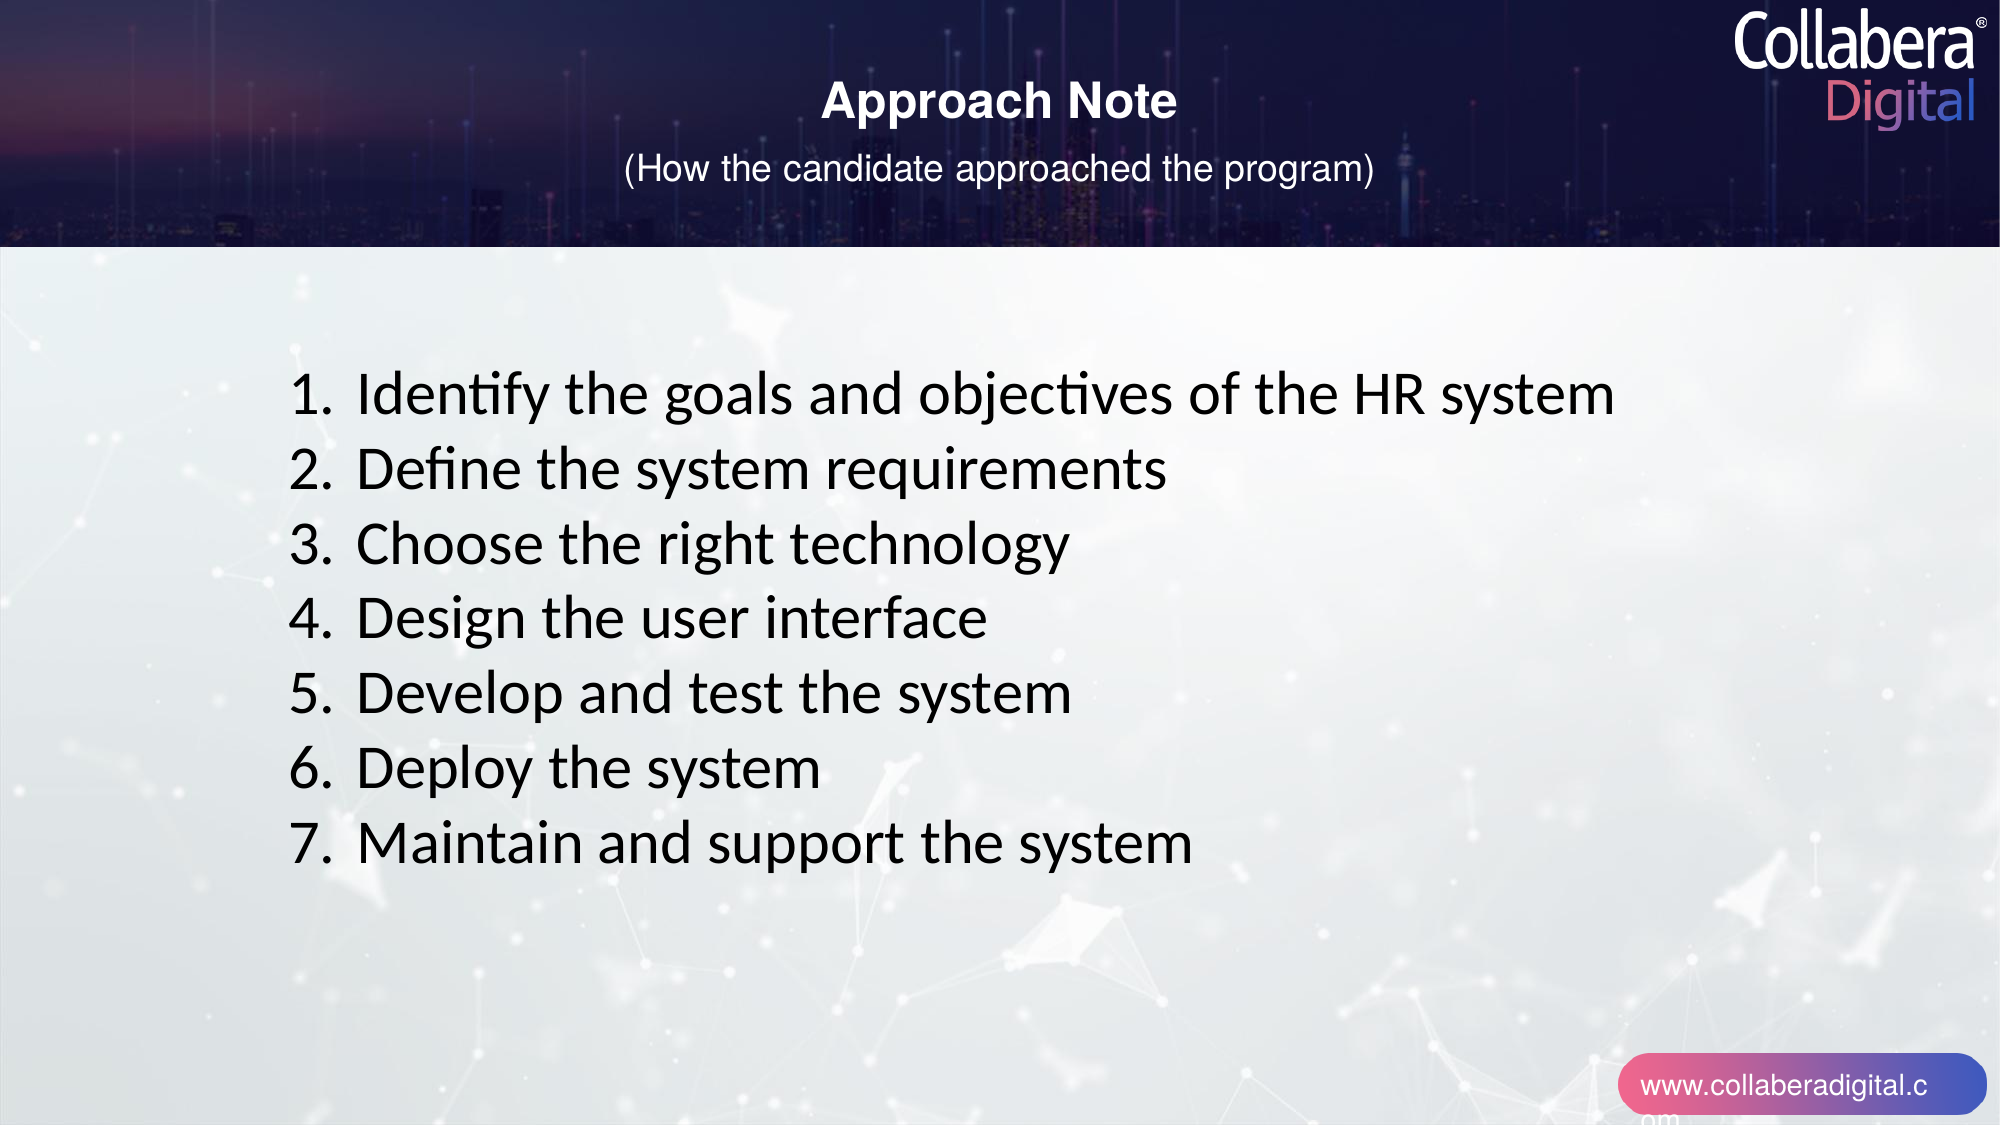

Approach Note
(How the candidate approached the program)
Identify the goals and objectives of the HR system
Define the system requirements
Choose the right technology
Design the user interface
Develop and test the system
Deploy the system
Maintain and support the system